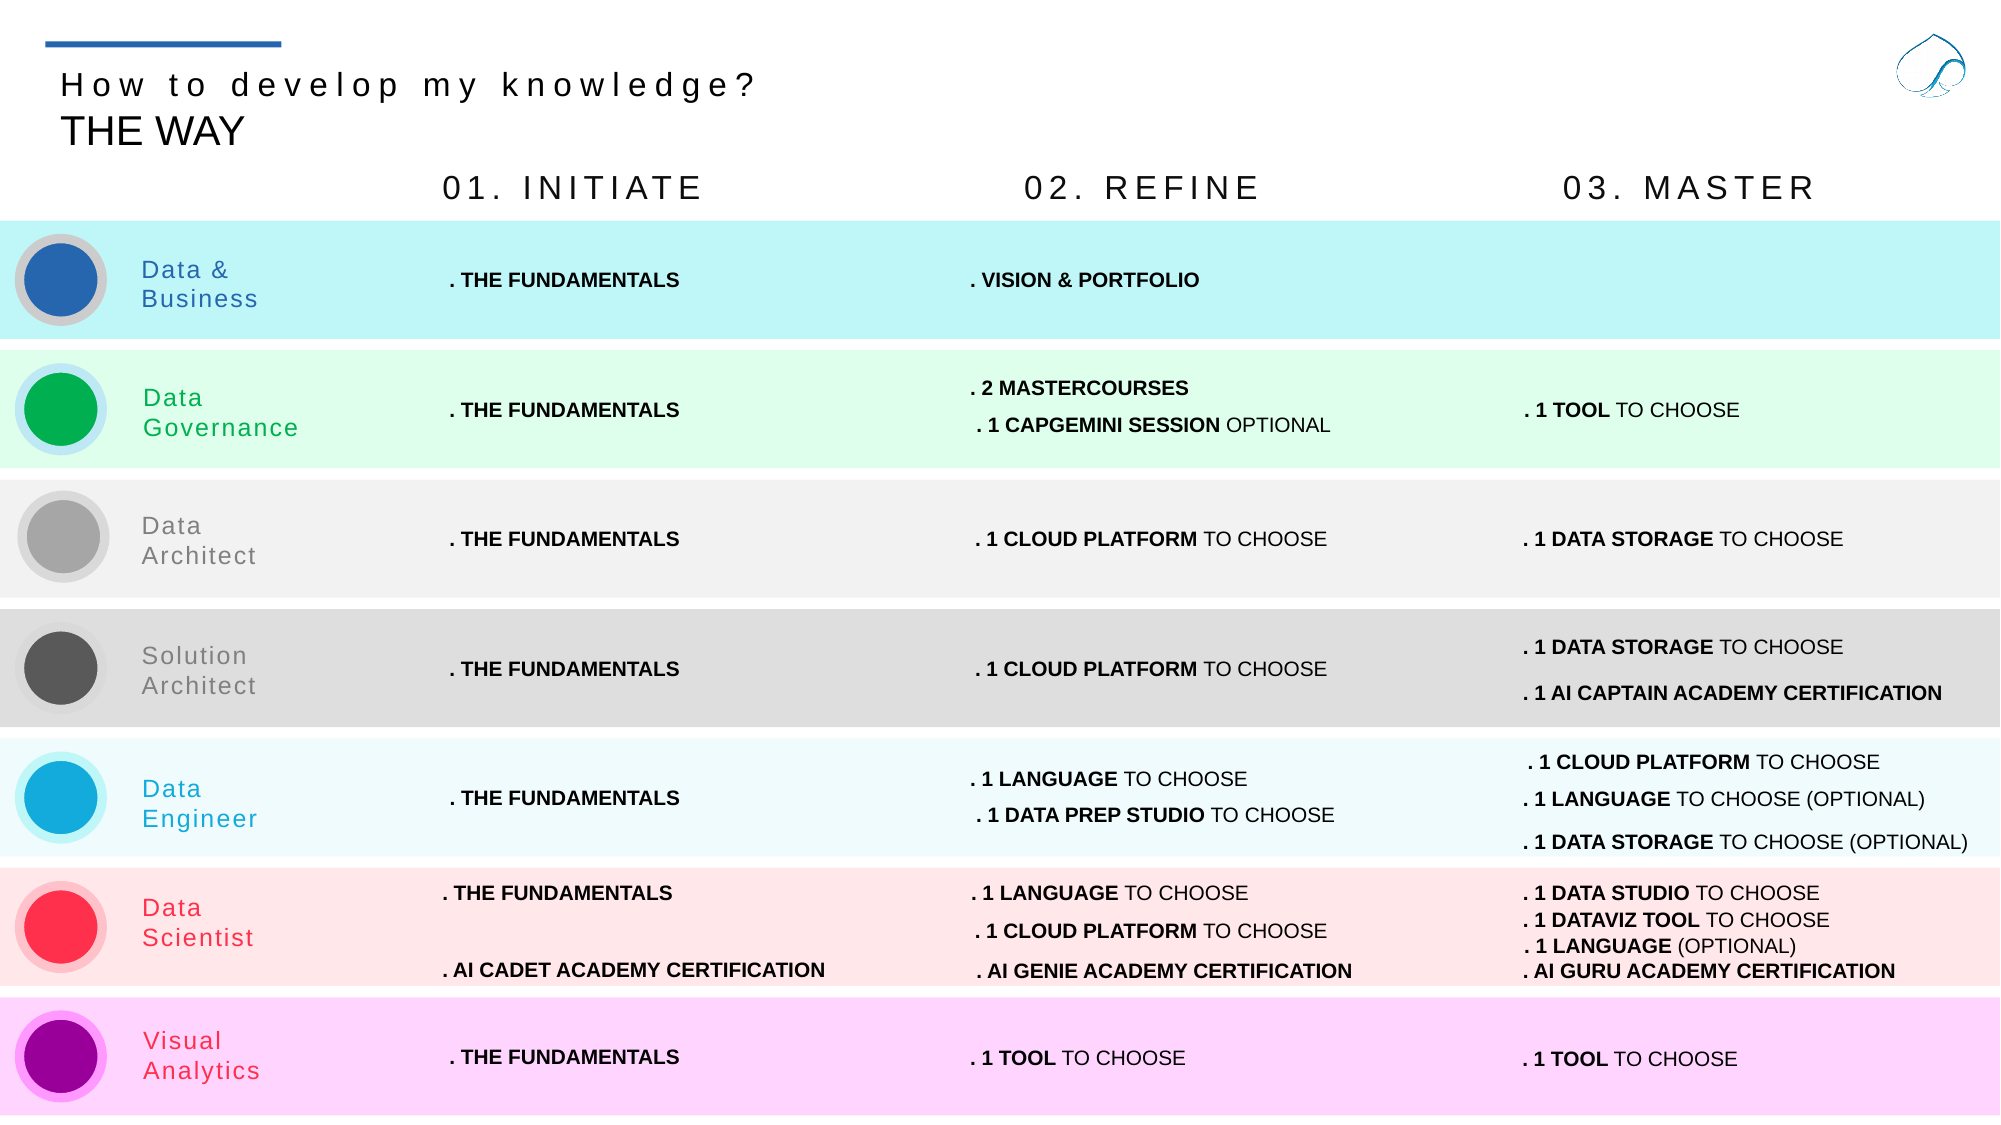

How to develop my knowledge?
THE WAY
01. Initiate
02. Refine
03. Master

Data & Business
. The fundamentals
. Vision & portfolio

. 2 MASTERCOURSES

Data Governance
. The fundamentals
. 1 tool to choose
. 1 Capgemini session optionaL

Data
Architect
. The fundamentals
. 1 cloud platform to choose
. 1 Data STORAGE to choose

. 1 Data STORAGE to choose

Solution
Architect
. The fundamentals
. 1 cloud platform to choose
. 1 AI CAPTAIN ACADEMY CERTIFICATION

. 1 cloud platform to choose

. 1 language to choose
Data
Engineer
. The fundamentals
. 1 language to choose (optional)
. 1 Data PREP STUDIO to choose
. 1 DATA storage to choose (optional)

. The fundamentals
. 1 language to choose
. 1 Data Studio to choose
Data
Scientist

. 1 Dataviz tool TO CHOOSE
. 1 cloud platform to choose
. AI cadet ACADEMY CERTIFICATION
. AI genie ACADEMY CERTIFICATION
. AI guru ACADEMY CERTIFICATION
. 1 language (optional)

Visual
Analytics
. The fundamentals
. 1 tool to choose
. 1 tool to choose